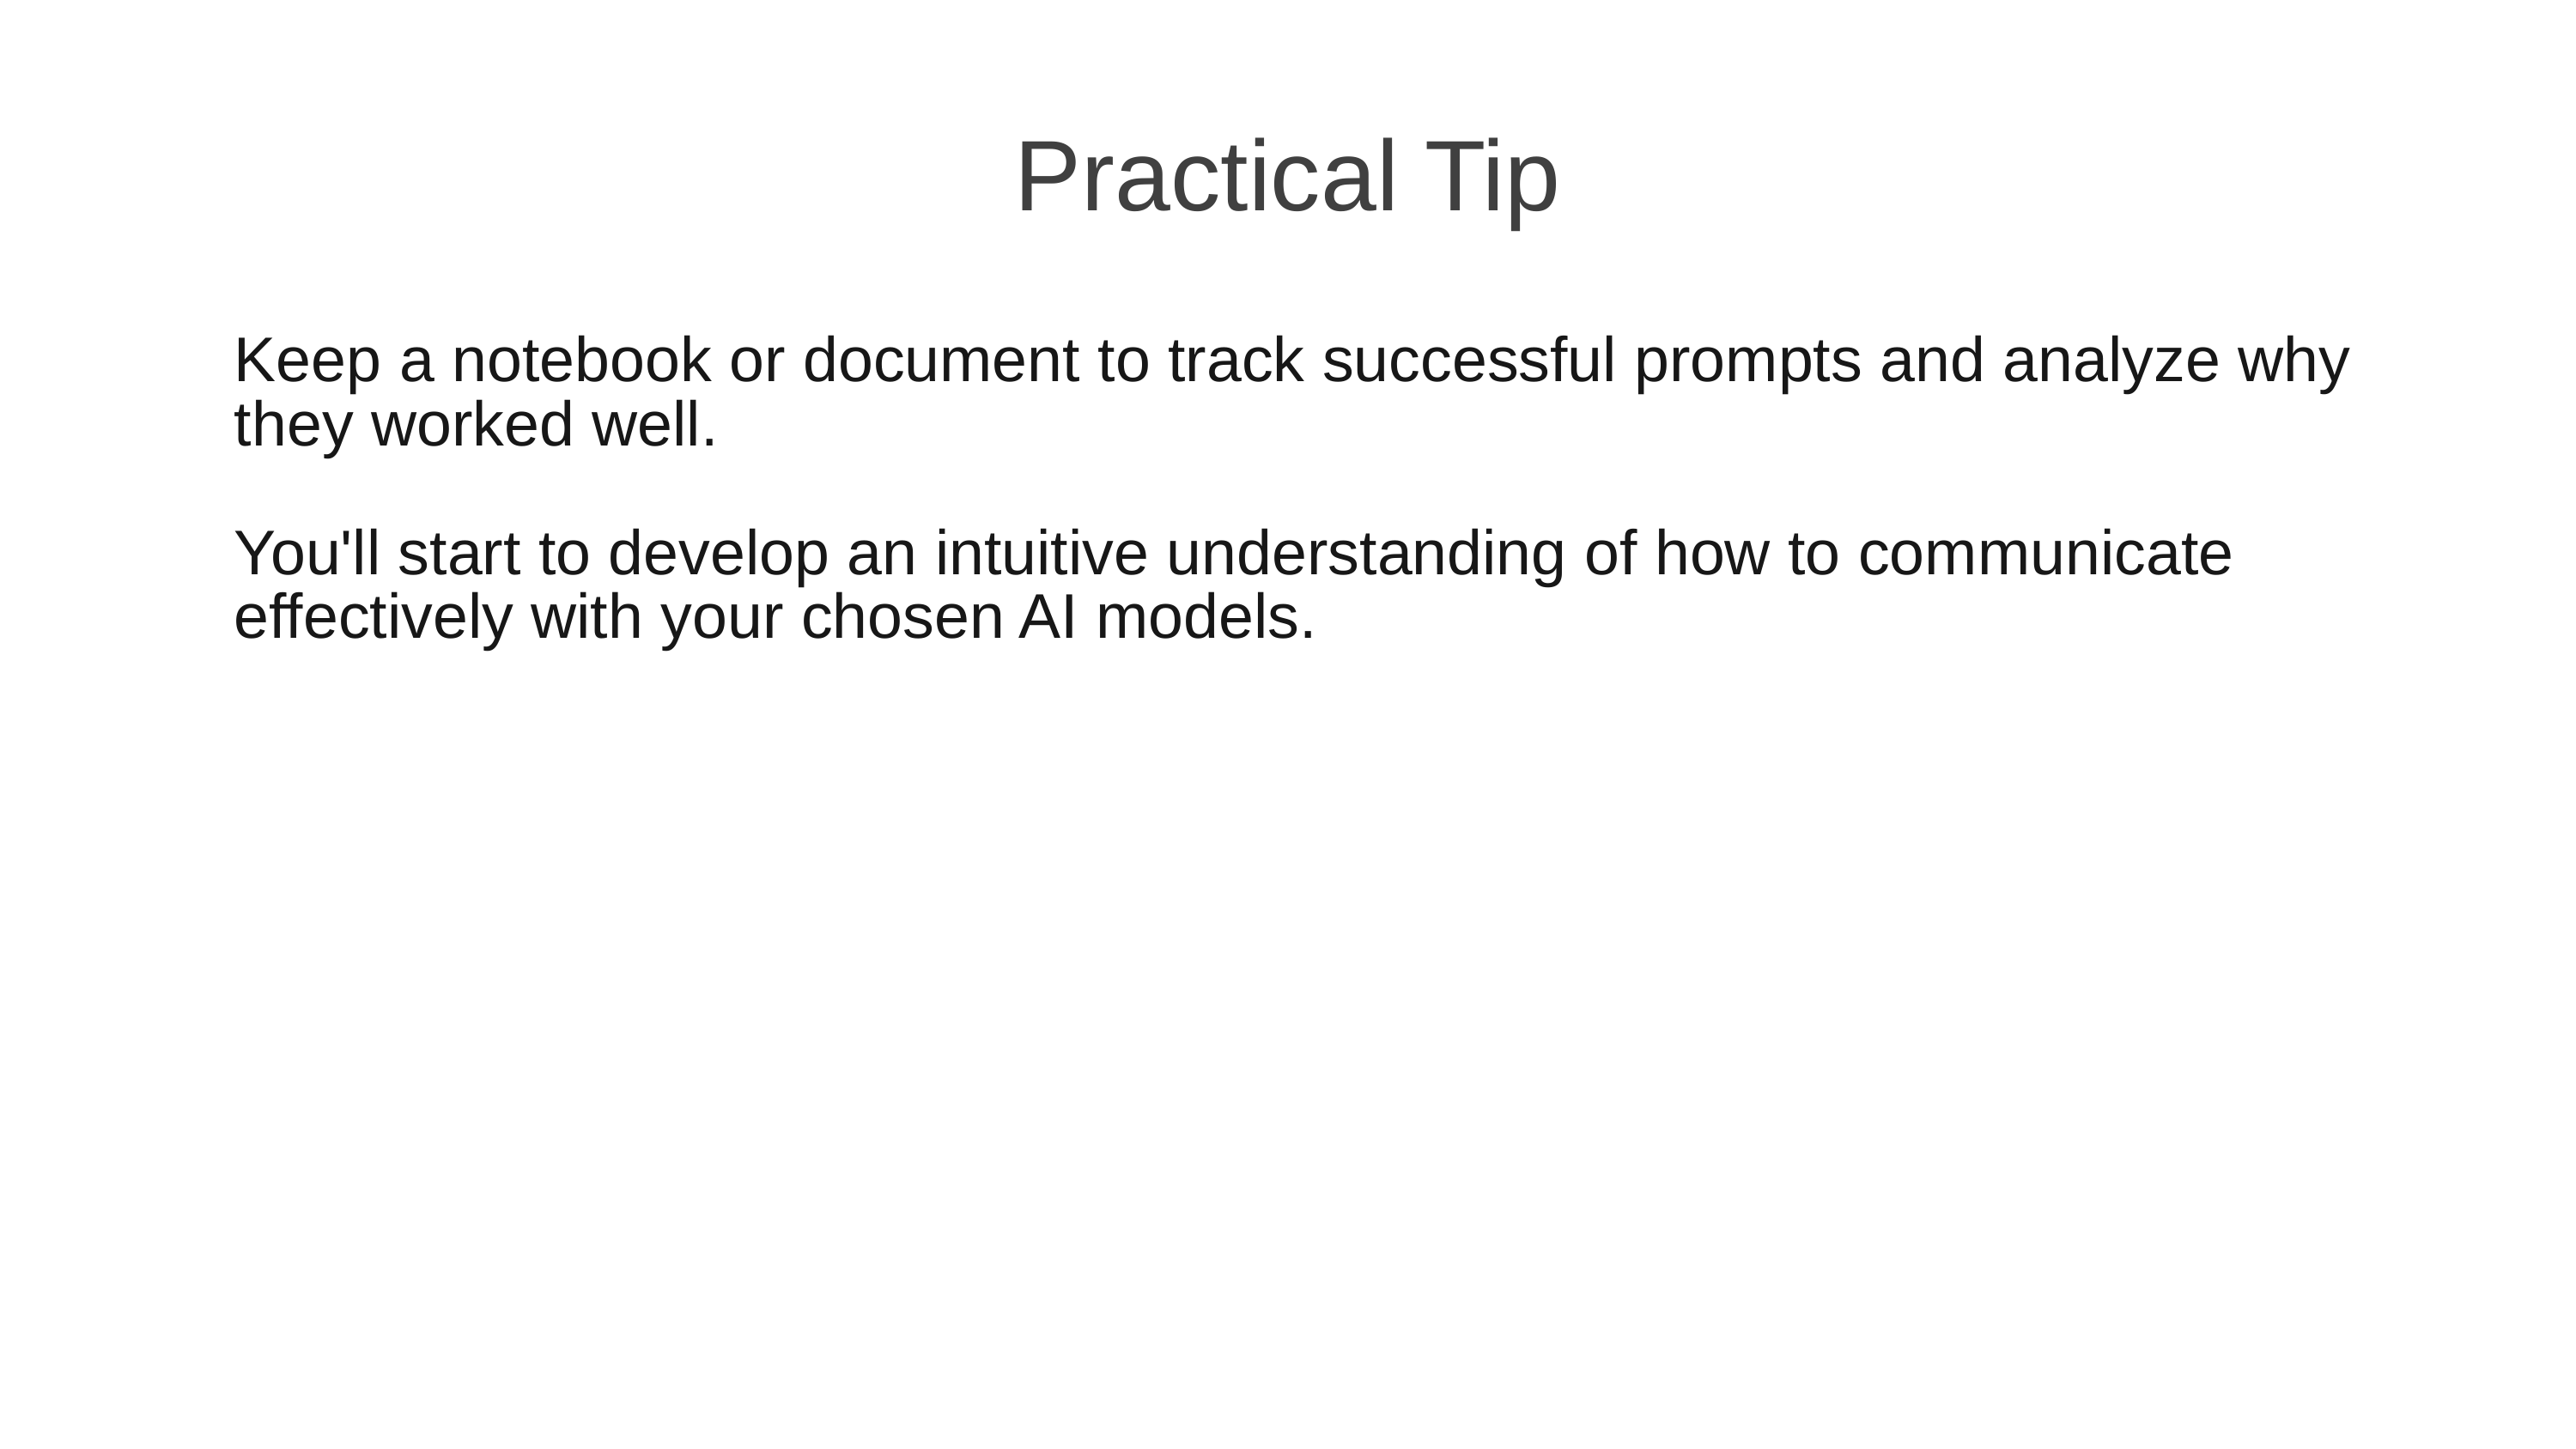

# Practical Tip
Keep a notebook or document to track successful prompts and analyze why they worked well.

You'll start to develop an intuitive understanding of how to communicate effectively with your chosen AI models.